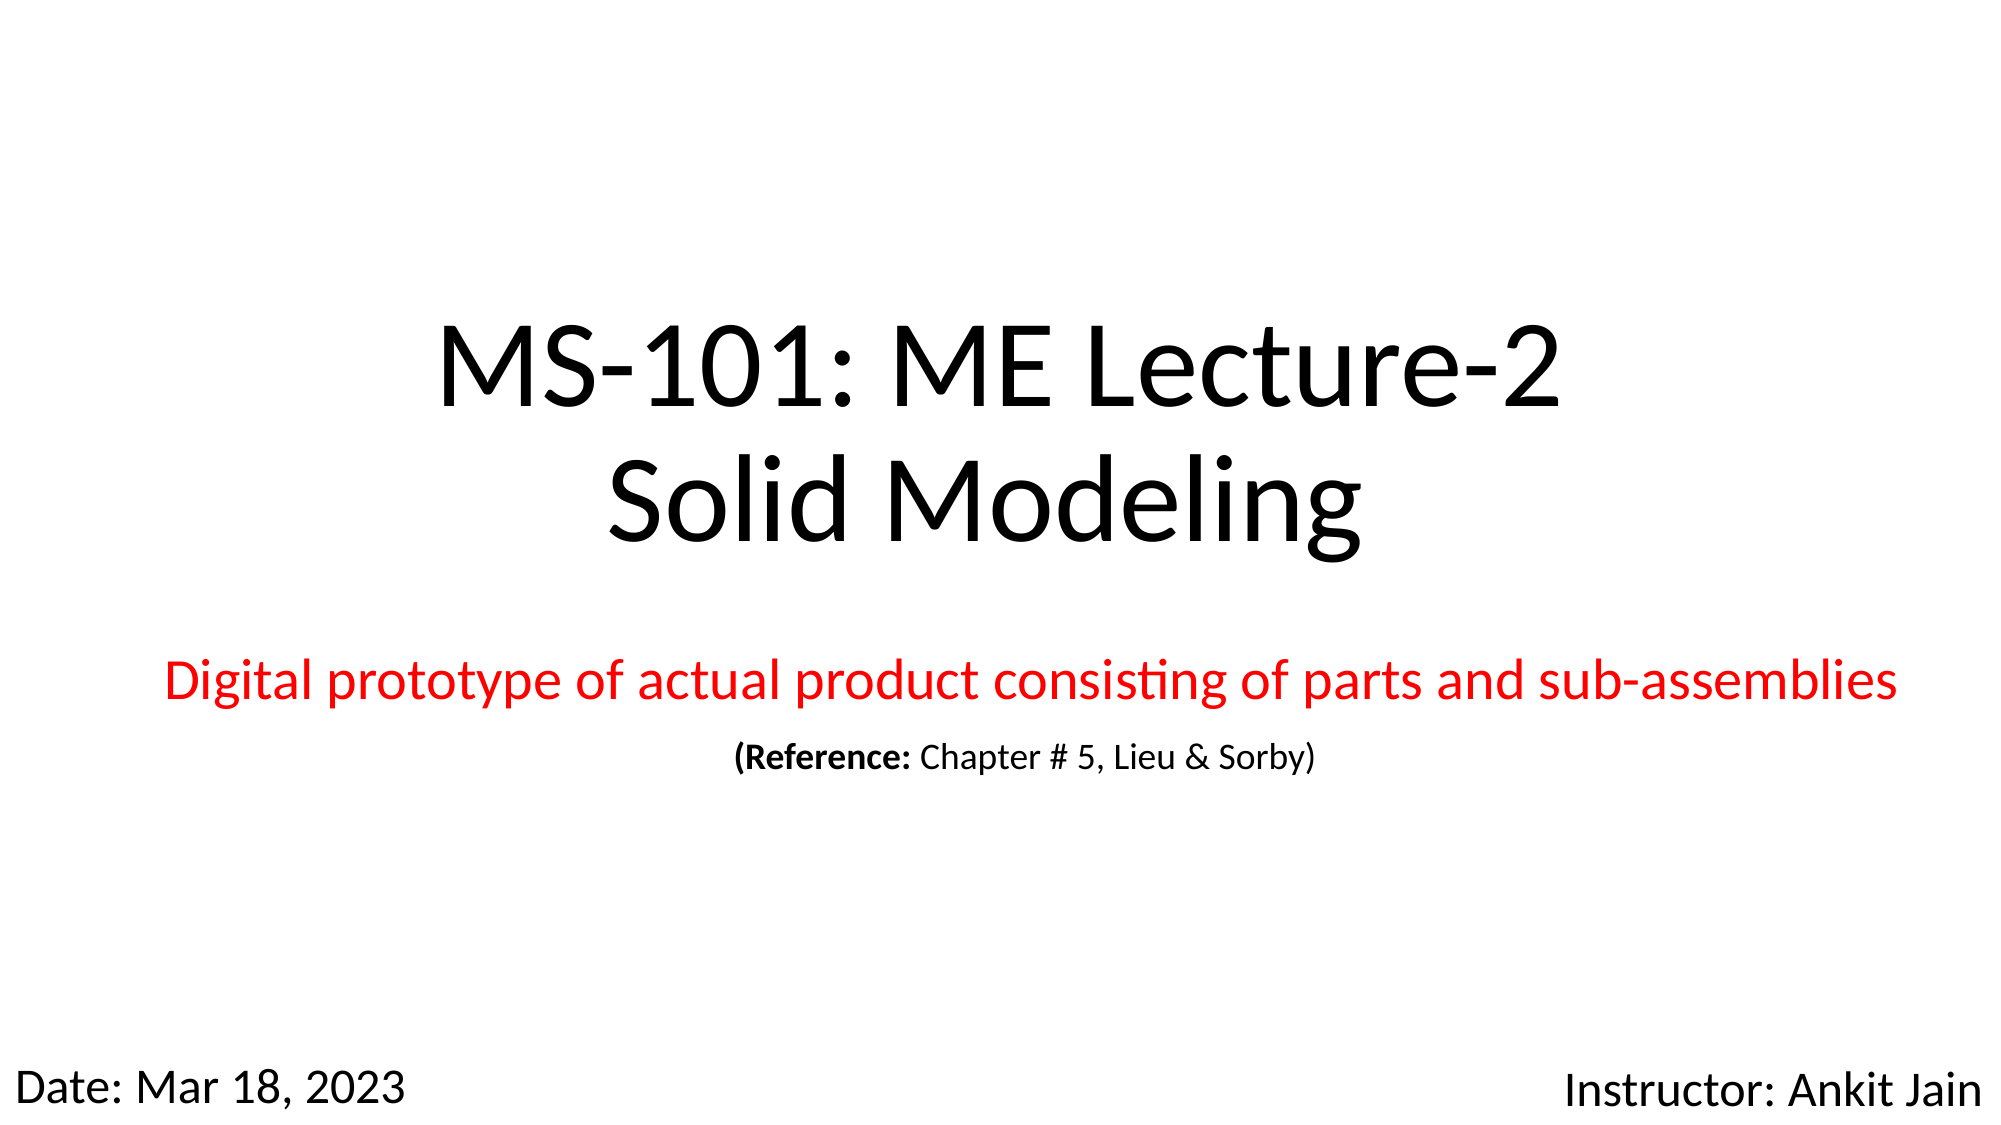

# MS-101: ME Lecture-2 Solid Modeling
Digital prototype of actual product consisting of parts and sub-assemblies
(Reference: Chapter # 5, Lieu & Sorby)
Date: Mar 18, 2023
Instructor: Ankit Jain